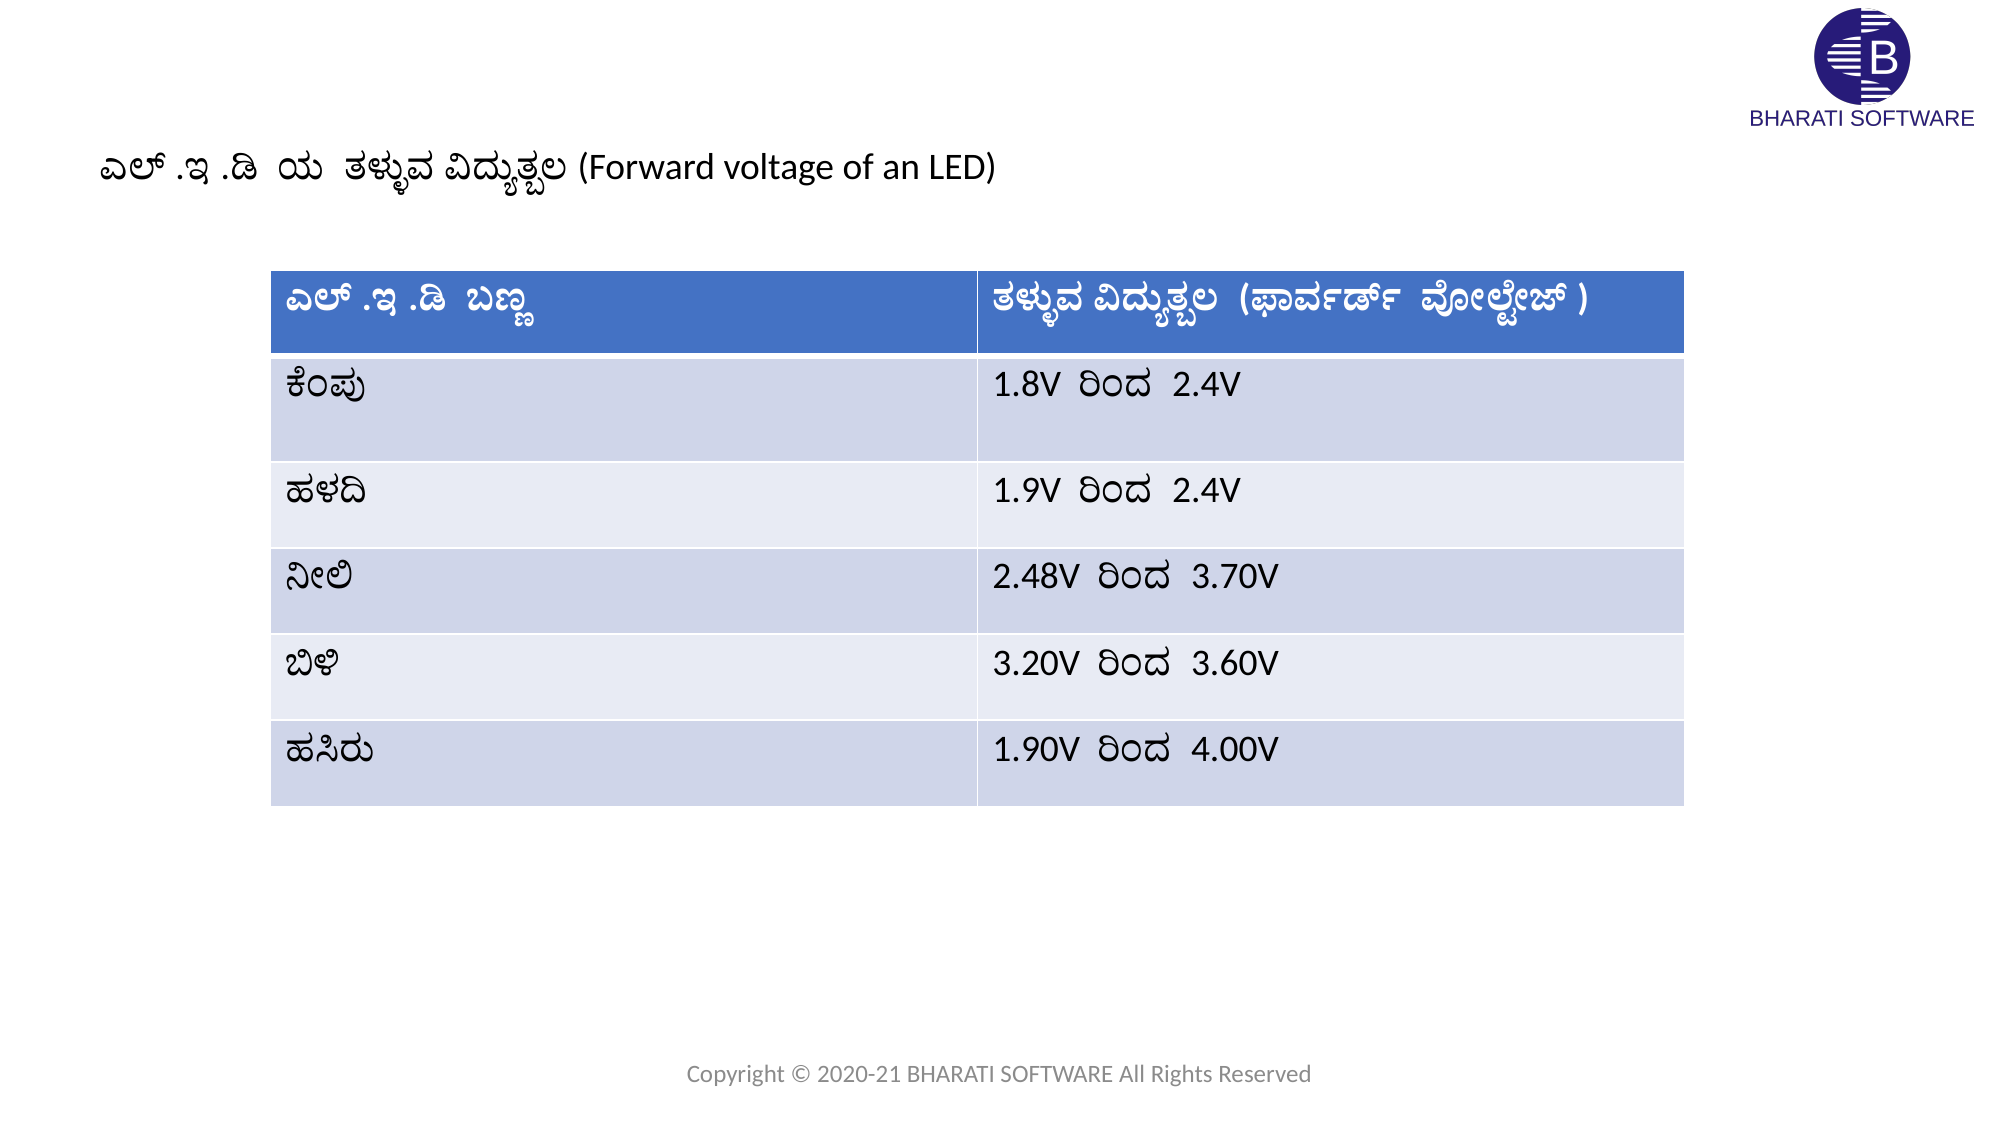

ಎಲ್ .ಇ .ಡಿ  ಯ  ತಳ್ಳುವ ವಿದ್ಯುತ್ಬಲ (Forward voltage of an LED)
| ಎಲ್ .ಇ .ಡಿ ಬಣ್ಣ | ತಳ್ಳುವ ವಿದ್ಯುತ್ಬಲ (ಫಾರ್ವರ್ಡ್ ವೋಲ್ಟೇಜ್ ) |
| --- | --- |
| ಕೆಂಪು | 1.8V ರಿಂದ 2.4V |
| ಹಳದಿ | 1.9V ರಿಂದ 2.4V |
| ನೀಲಿ | 2.48V ರಿಂದ 3.70V |
| ಬಿಳಿ | 3.20V ರಿಂದ 3.60V |
| ಹಸಿರು | 1.90V ರಿಂದ 4.00V |
Copyright © 2020-21 BHARATI SOFTWARE All Rights Reserved